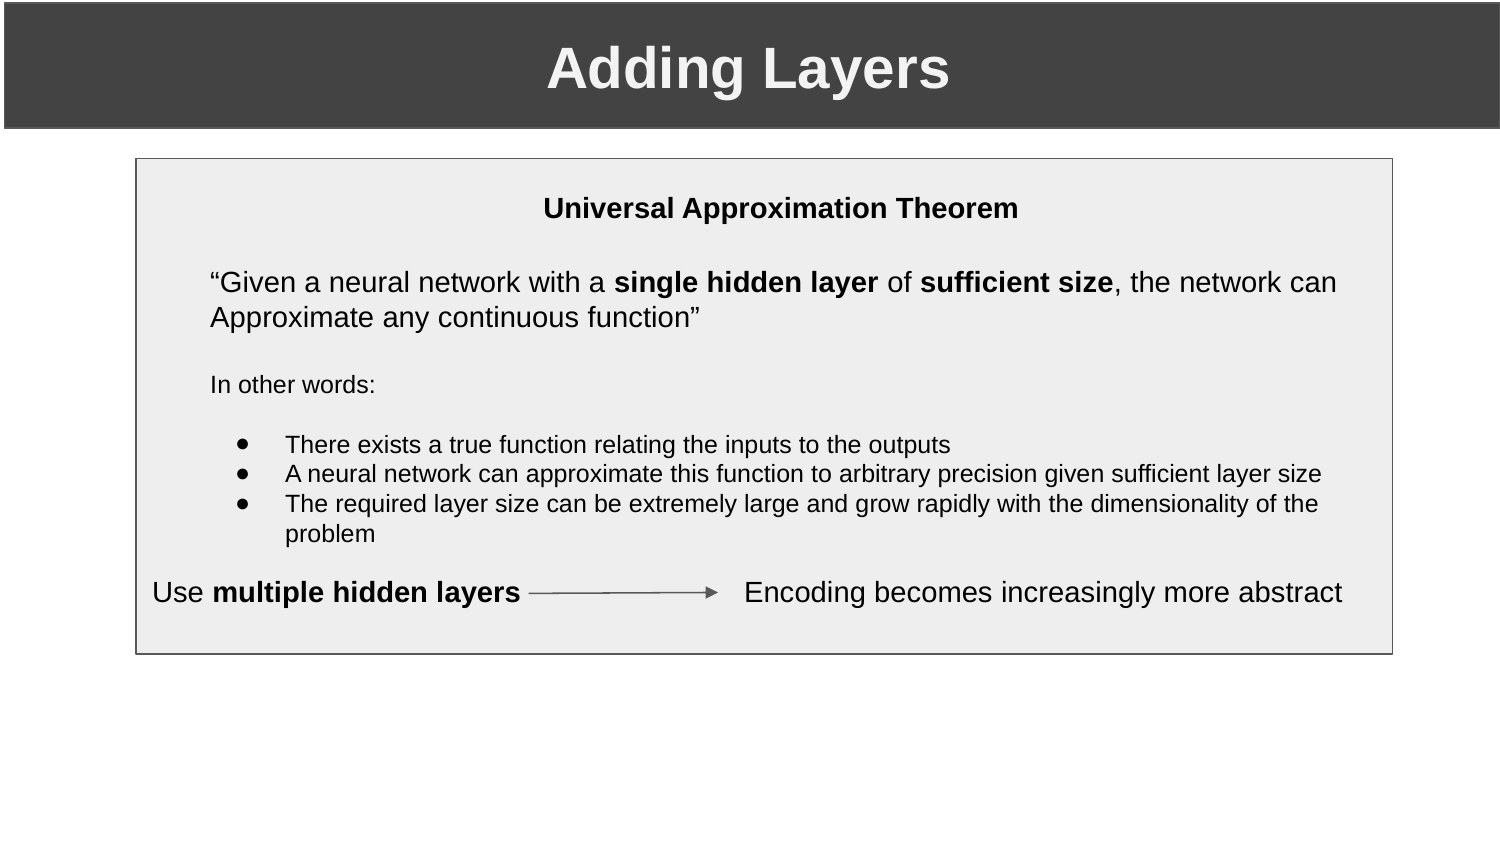

Adding Layers

Universal Approximation Theorem
“Given a neural network with a single hidden layer of sufficient size, the network can
Approximate any continuous function”

In other words:

There exists a true function relating the inputs to the outputs
A neural network can approximate this function to arbitrary precision given sufficient layer size
The required layer size can be extremely large and grow rapidly with the dimensionality of the problem
Use multiple hidden layers                           Encoding becomes increasingly more abstract